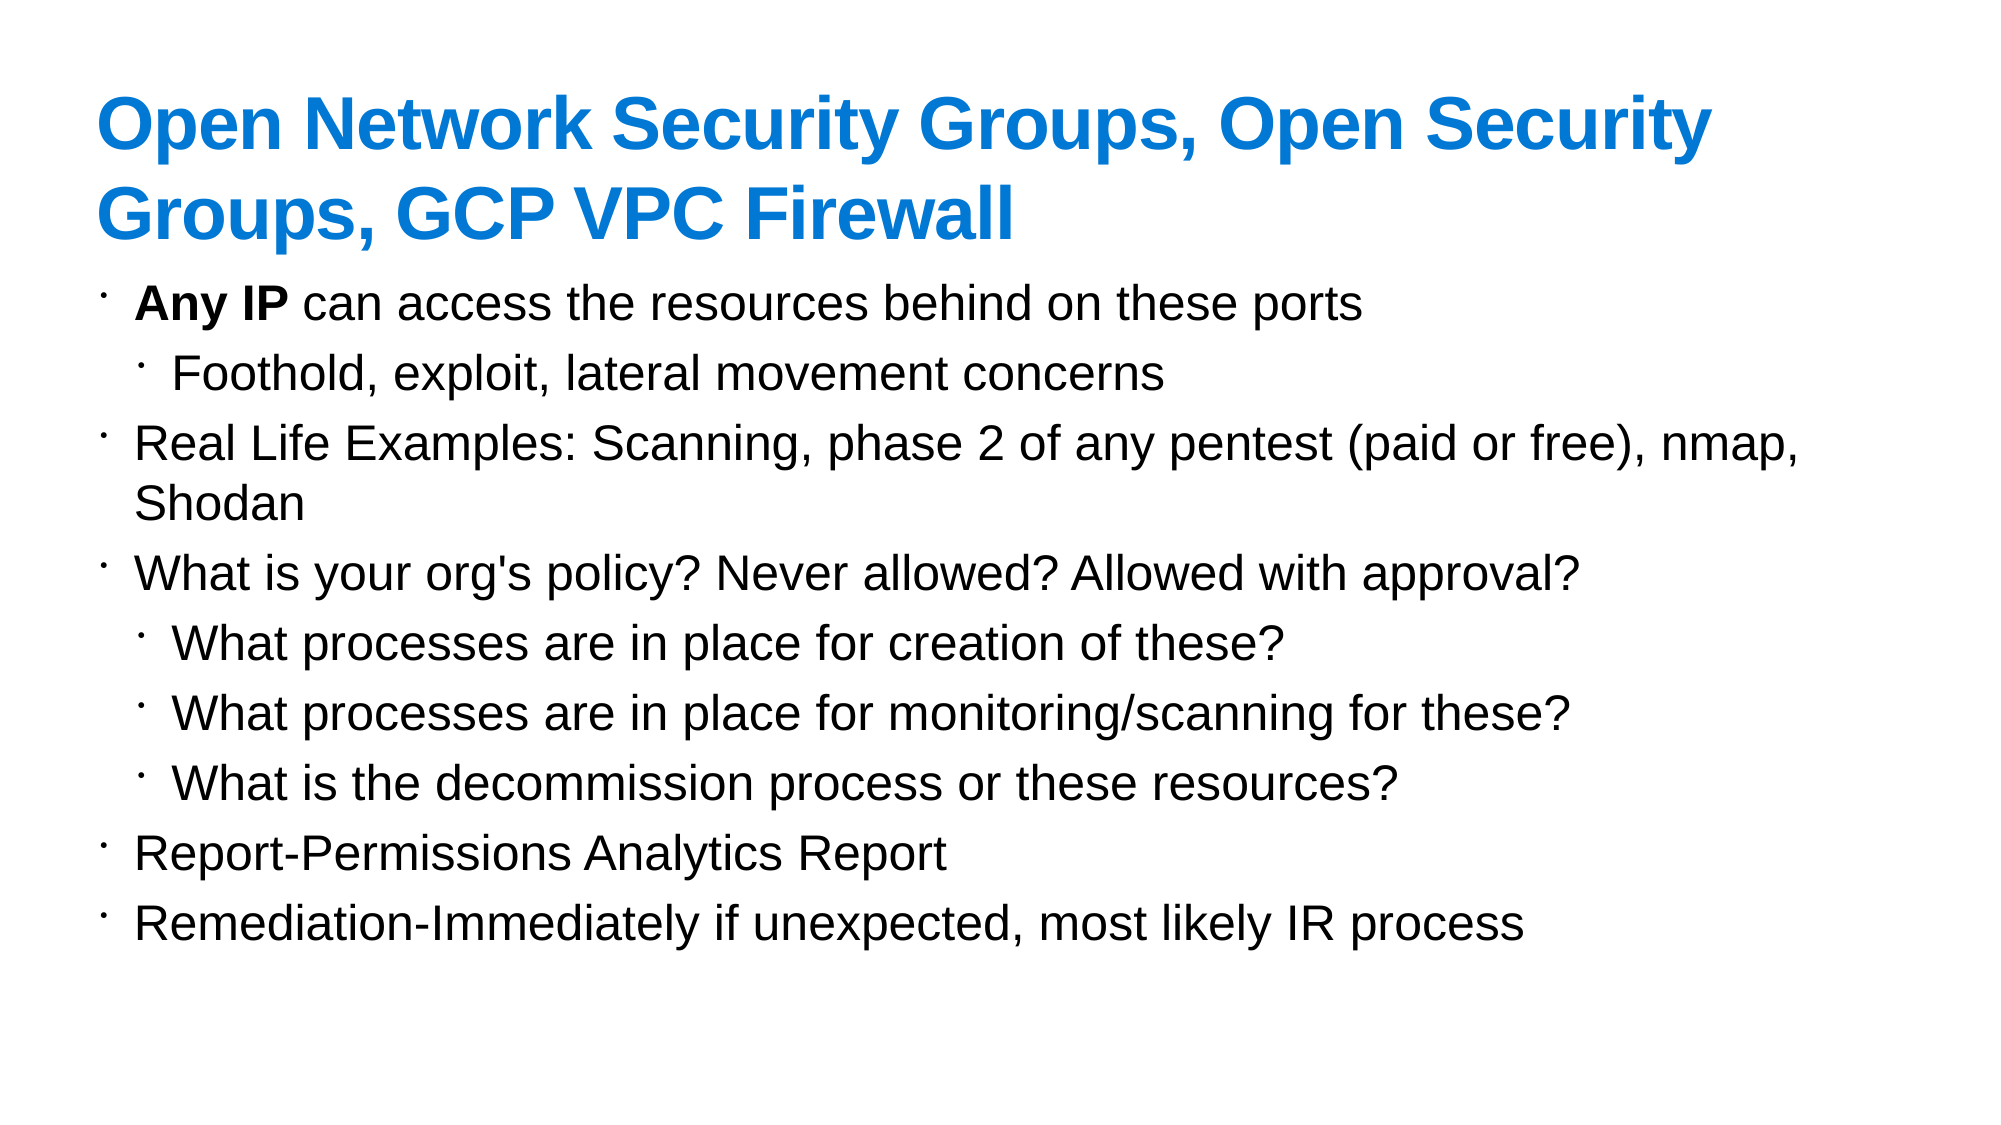

# Open Network Security Groups, Open Security Groups, GCP VPC Firewall
Any IP can access the resources behind on these ports
Foothold, exploit, lateral movement concerns
Real Life Examples: Scanning, phase 2 of any pentest (paid or free), nmap, Shodan
What is your org's policy? Never allowed? Allowed with approval?
What processes are in place for creation of these?
What processes are in place for monitoring/scanning for these?
What is the decommission process or these resources?
Report-Permissions Analytics Report
Remediation-Immediately if unexpected, most likely IR process